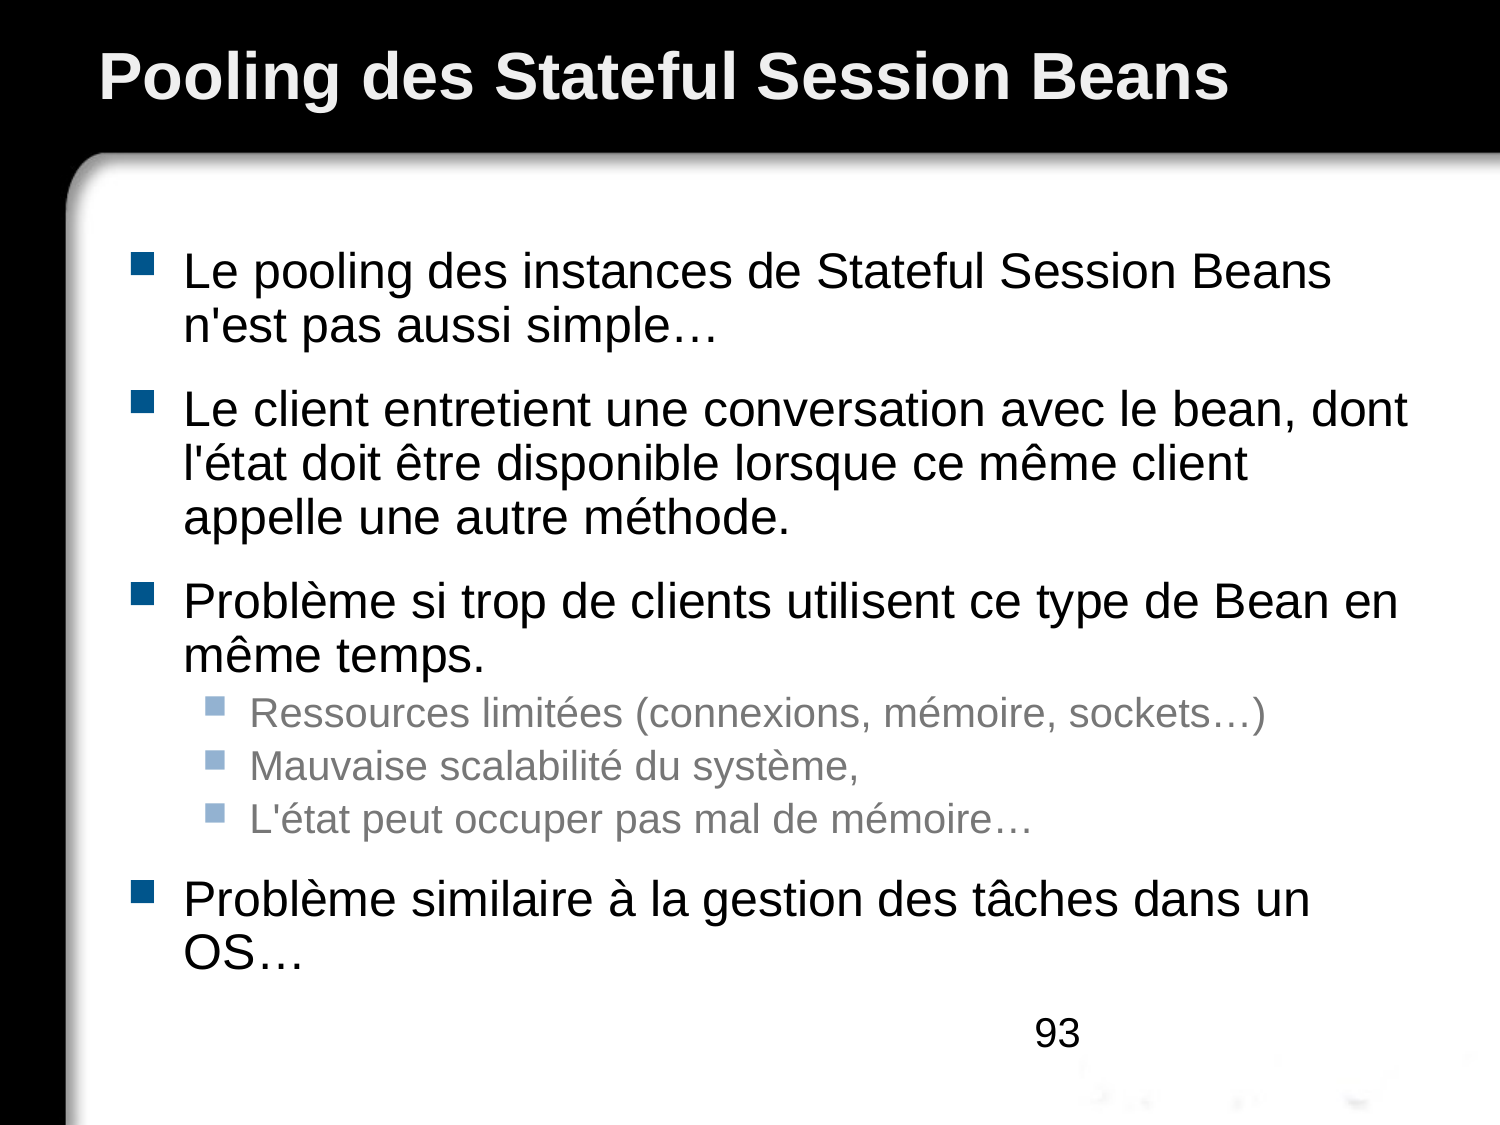

# Pooling des Stateful Session Beans
Le pooling des instances de Stateful Session Beans n'est pas aussi simple…
Le client entretient une conversation avec le bean, dont l'état doit être disponible lorsque ce même client appelle une autre méthode.
Problème si trop de clients utilisent ce type de Bean en même temps.
Ressources limitées (connexions, mémoire, sockets…)
Mauvaise scalabilité du système,
L'état peut occuper pas mal de mémoire…
Problème similaire à la gestion des tâches dans un OS…